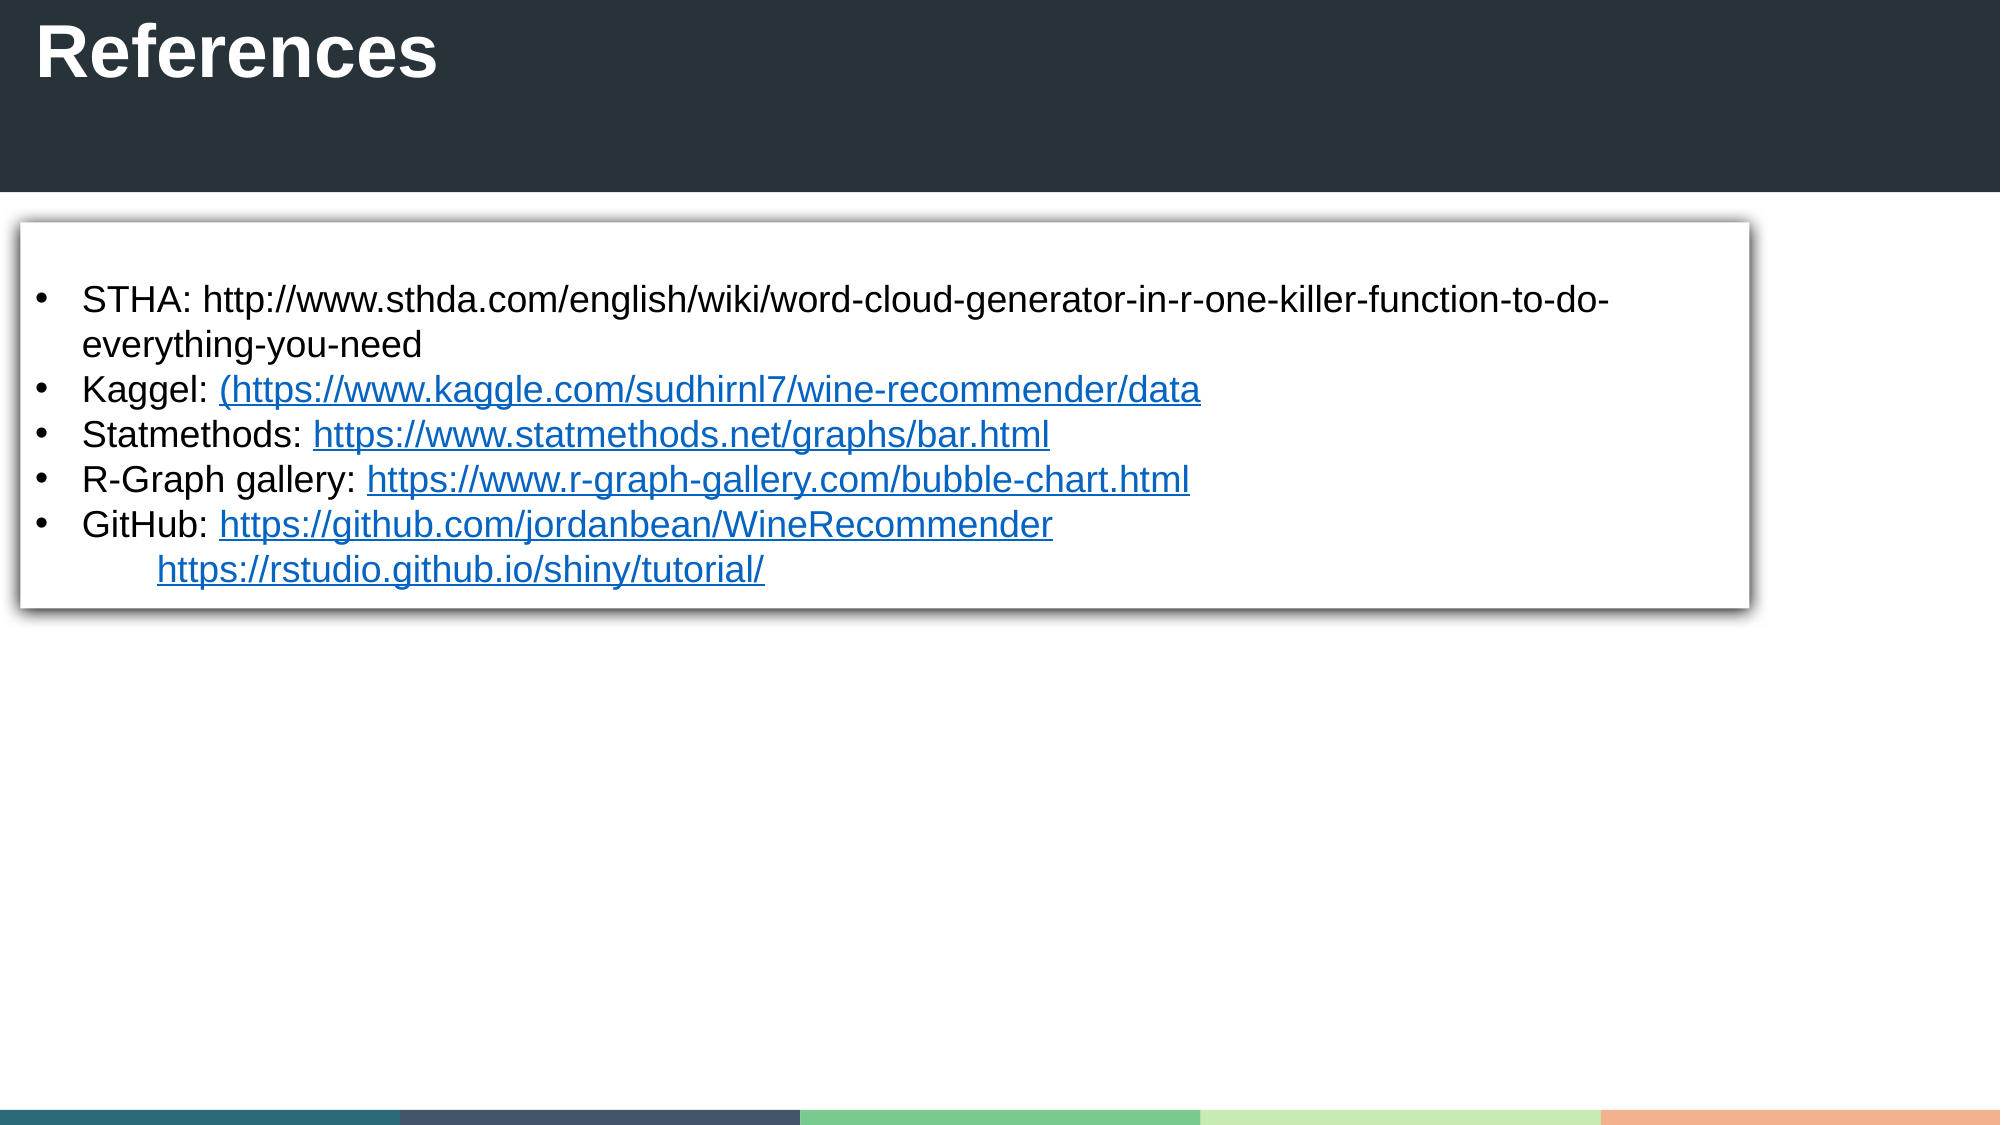

References

STHA: http://www.sthda.com/english/wiki/word-cloud-generator-in-r-one-killer-function-to-do-everything-you-need
Kaggel: (https://www.kaggle.com/sudhirnl7/wine-recommender/data
Statmethods: https://www.statmethods.net/graphs/bar.html
R-Graph gallery: https://www.r-graph-gallery.com/bubble-chart.html
GitHub: https://github.com/jordanbean/WineRecommender
https://rstudio.github.io/shiny/tutorial/